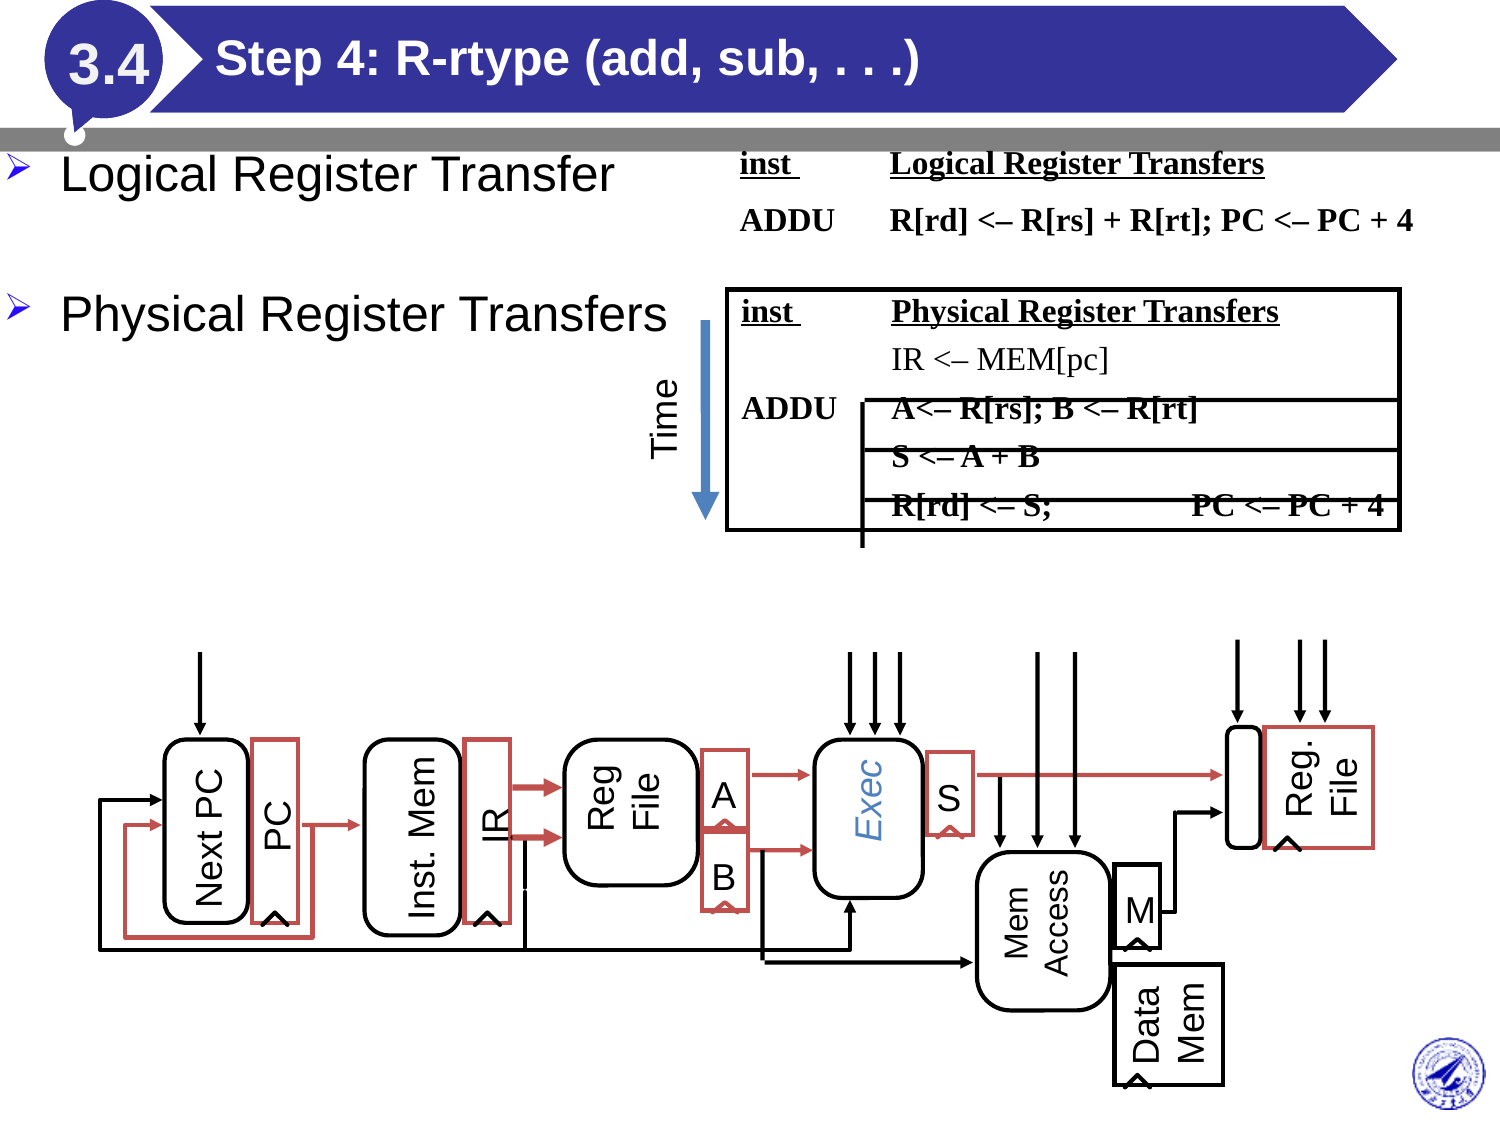

# Step 4: R-rtype (add, sub, . . .)
 3.4
inst 	Logical Register Transfers
ADDU	R[rd] <– R[rs] + R[rt]; PC <– PC + 4
Logical Register Transfer

Physical Register Transfers
inst 	Physical Register Transfers
	IR <– MEM[pc]
ADDU	A<– R[rs]; B <– R[rt]
	S <– A + B
	R[rd] <– S;    	PC <– PC + 4

Time

Reg.
File

Reg
File

A

S

Exec

PC
IR

Next PC
Inst. Mem

B

M

Mem
Access

Data
Mem